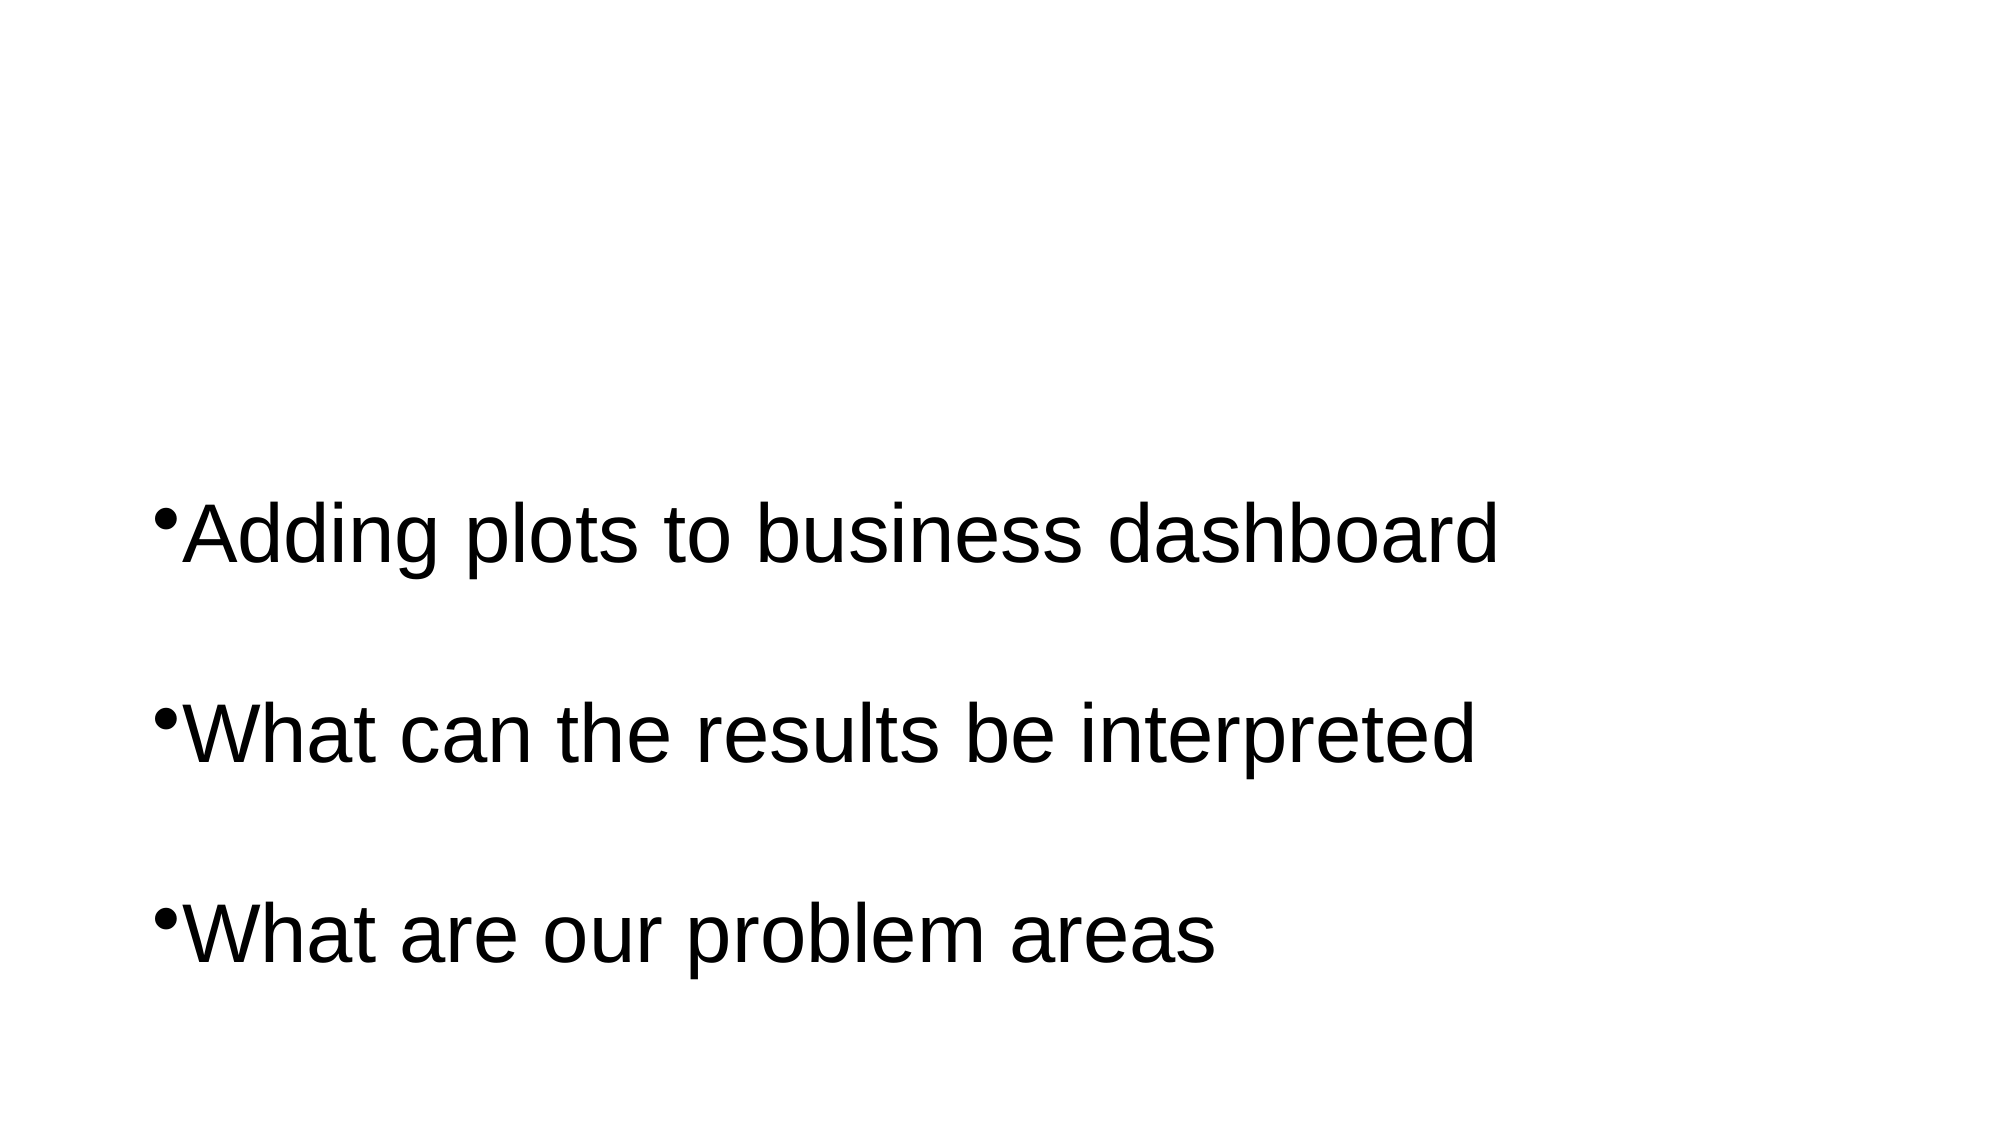

#

Adding plots to business dashboard
What can the results be interpreted
What are our problem areas